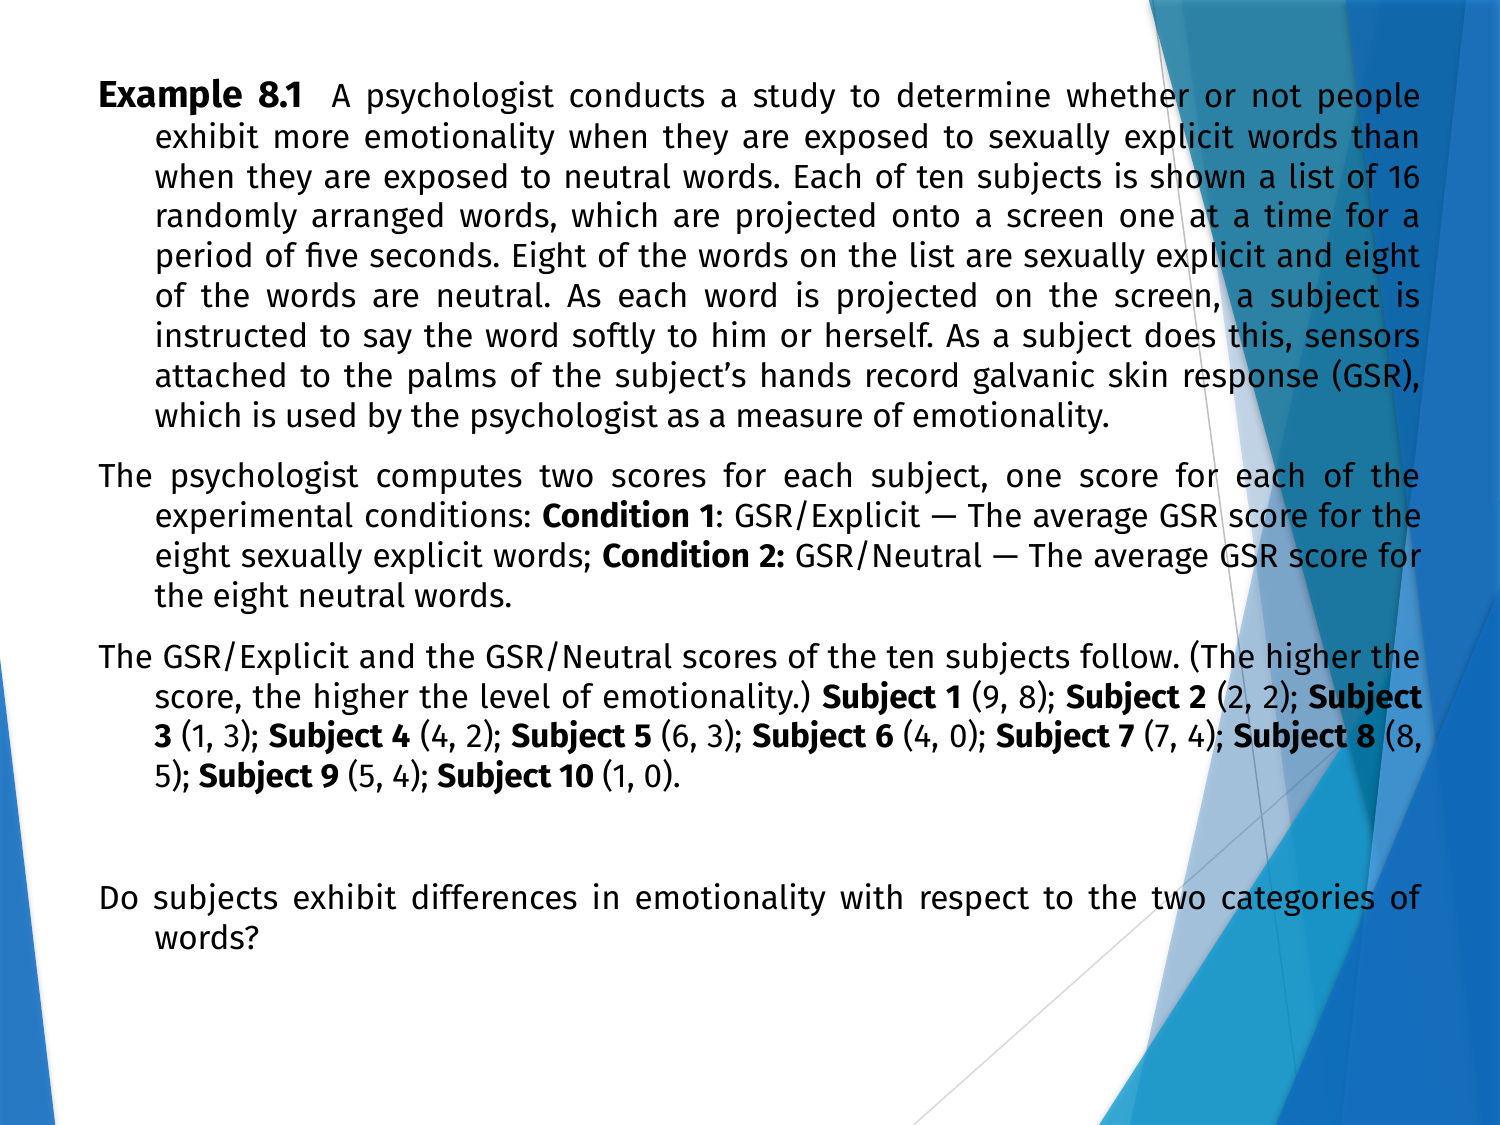

Example 8.1  A psychologist conducts a study to determine whether or not people exhibit more emotionality when they are exposed to sexually explicit words than when they are exposed to neutral words. Each of ten subjects is shown a list of 16 randomly arranged words, which are projected onto a screen one at a time for a period of five seconds. Eight of the words on the list are sexually explicit and eight of the words are neutral. As each word is projected on the screen, a subject is instructed to say the word softly to him or herself. As a subject does this, sensors attached to the palms of the subject’s hands record galvanic skin response (GSR), which is used by the psychologist as a measure of emotionality.
The psychologist computes two scores for each subject, one score for each of the experimental conditions: Condition 1: GSR/Explicit — The average GSR score for the eight sexually explicit words; Condition 2: GSR/Neutral — The average GSR score for the eight neutral words.
The GSR/Explicit and the GSR/Neutral scores of the ten subjects follow. (The higher the score, the higher the level of emotionality.) Subject 1 (9, 8); Subject 2 (2, 2); Subject 3 (1, 3); Subject 4 (4, 2); Subject 5 (6, 3); Subject 6 (4, 0); Subject 7 (7, 4); Subject 8 (8, 5); Subject 9 (5, 4); Subject 10 (1, 0).

Do subjects exhibit differences in emotionality with respect to the two categories of words?